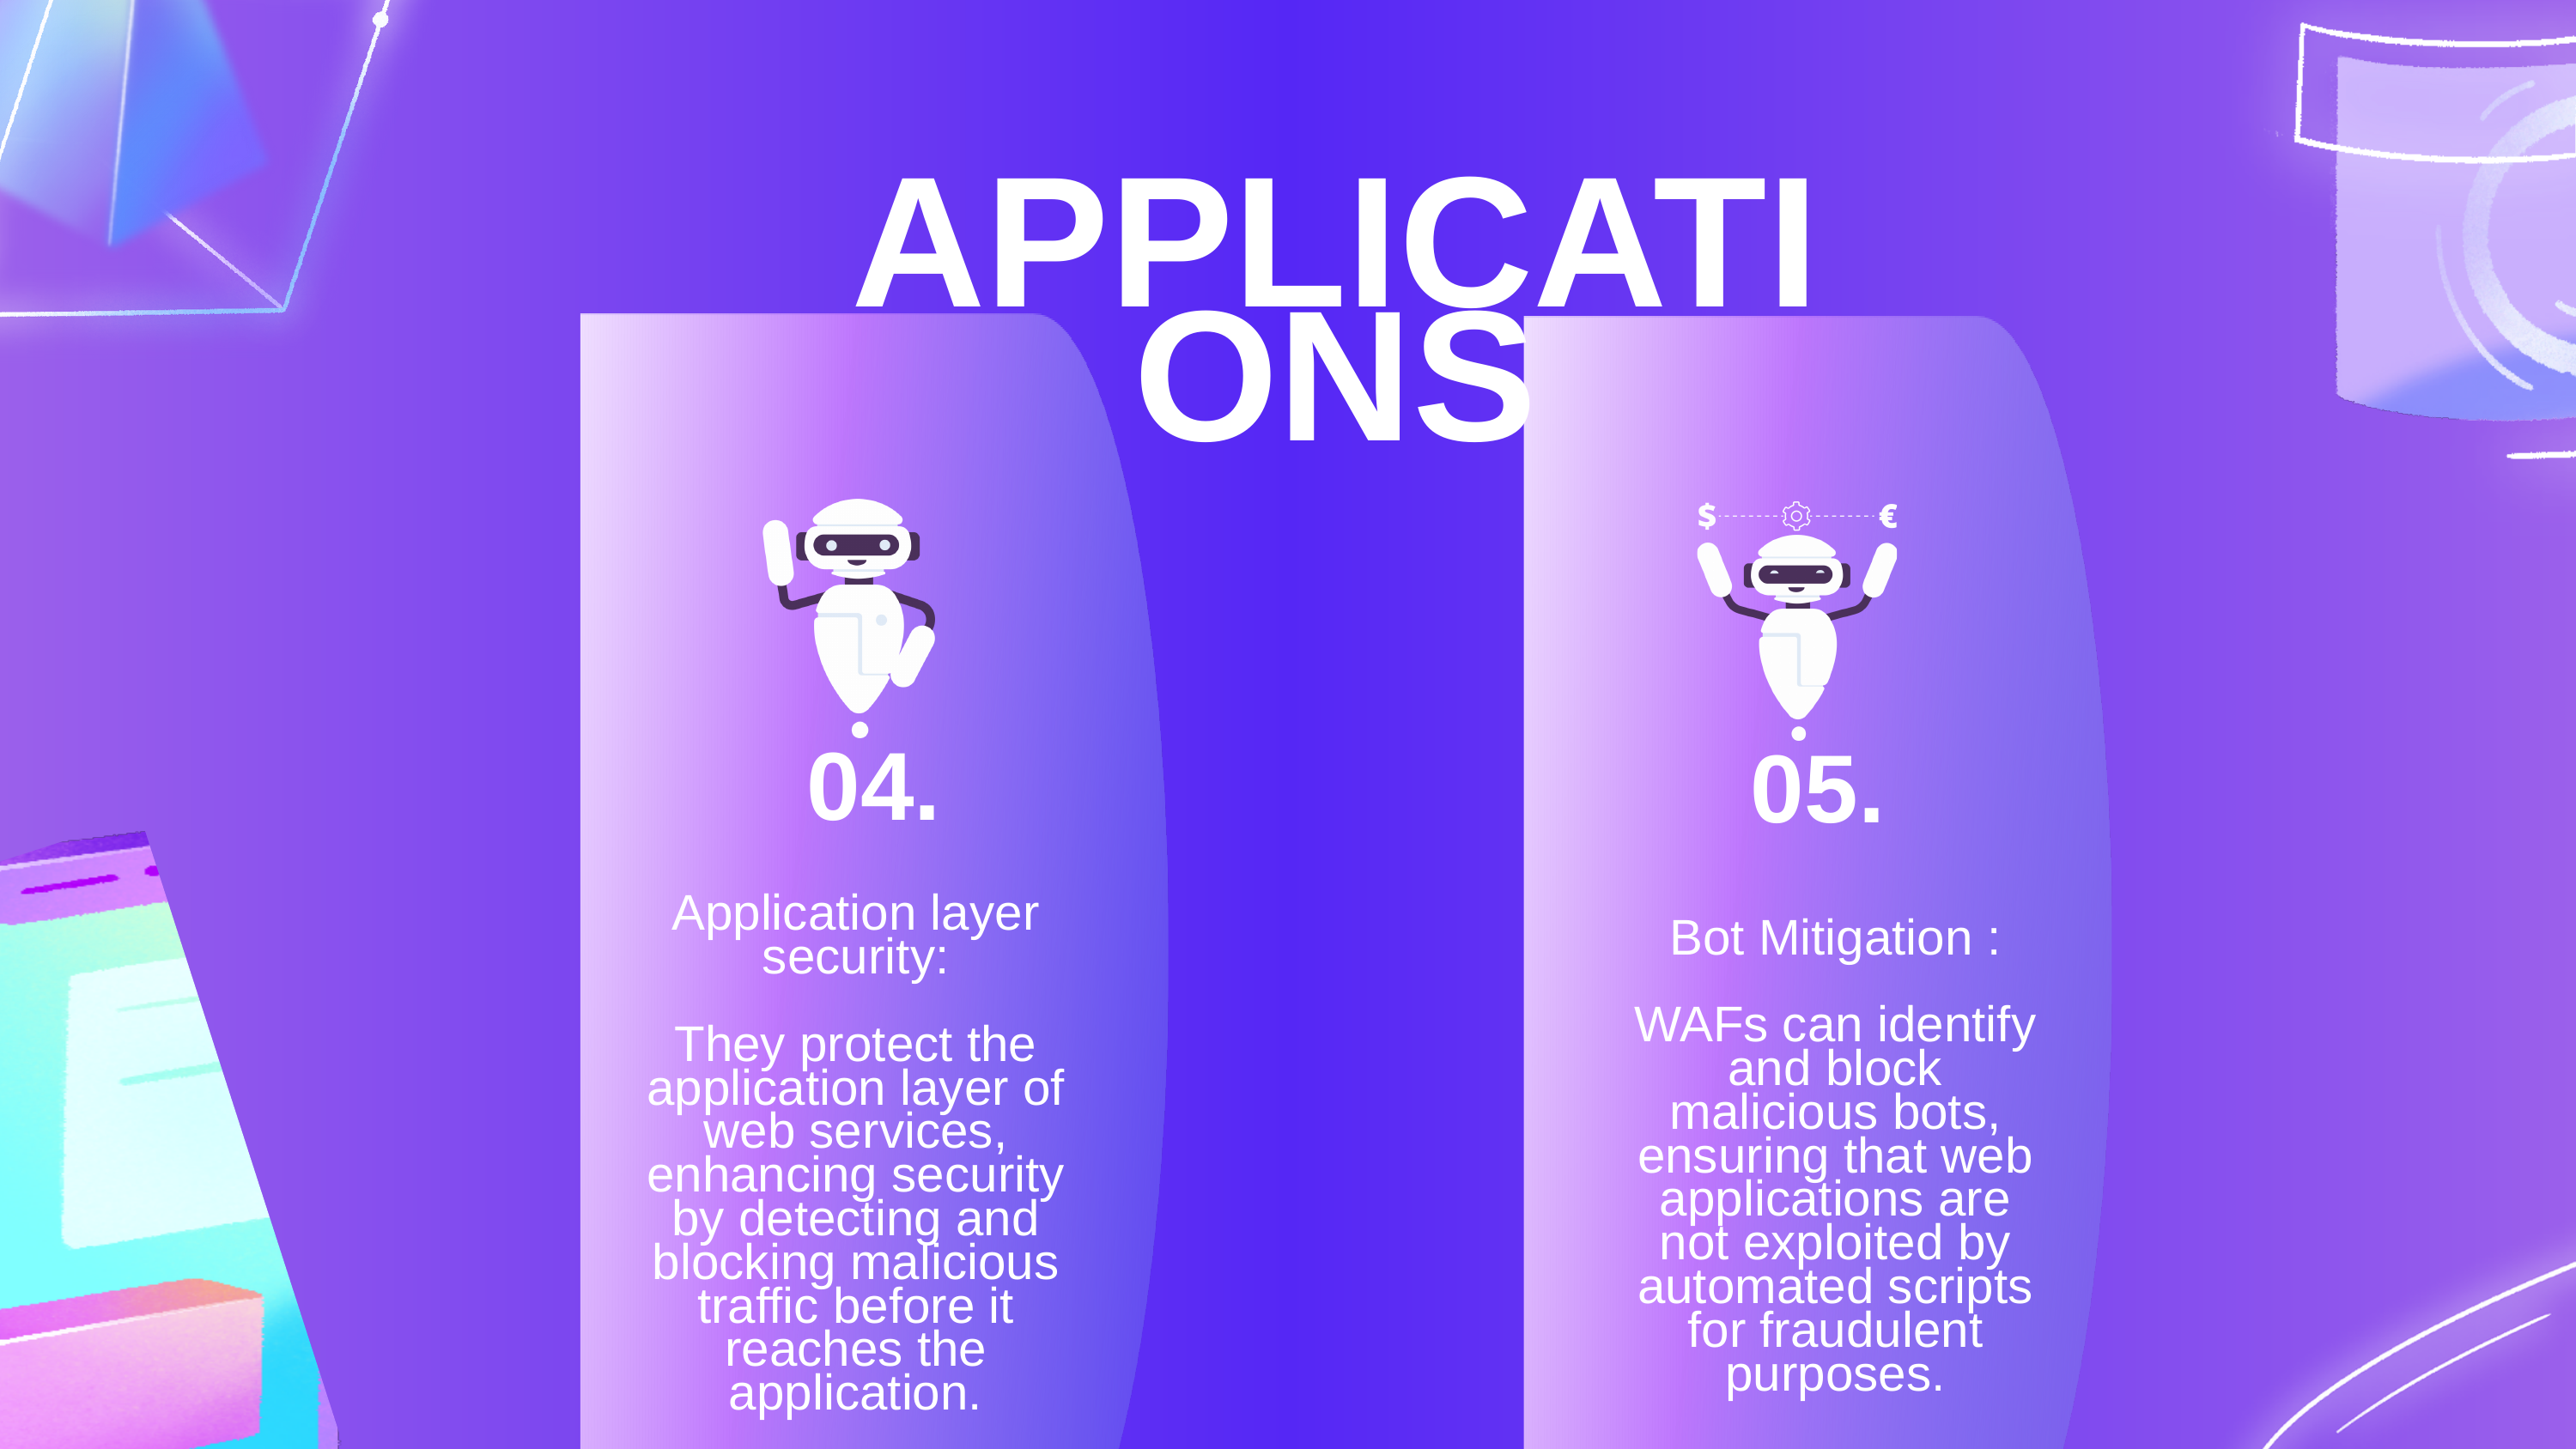

APPLICATIONS

04.
05.

Application layer security:

They protect the application layer of web services, enhancing security by detecting and blocking malicious traffic before it reaches the application.
Bot Mitigation :

WAFs can identify and block malicious bots, ensuring that web applications are not exploited by automated scripts for fraudulent purposes.